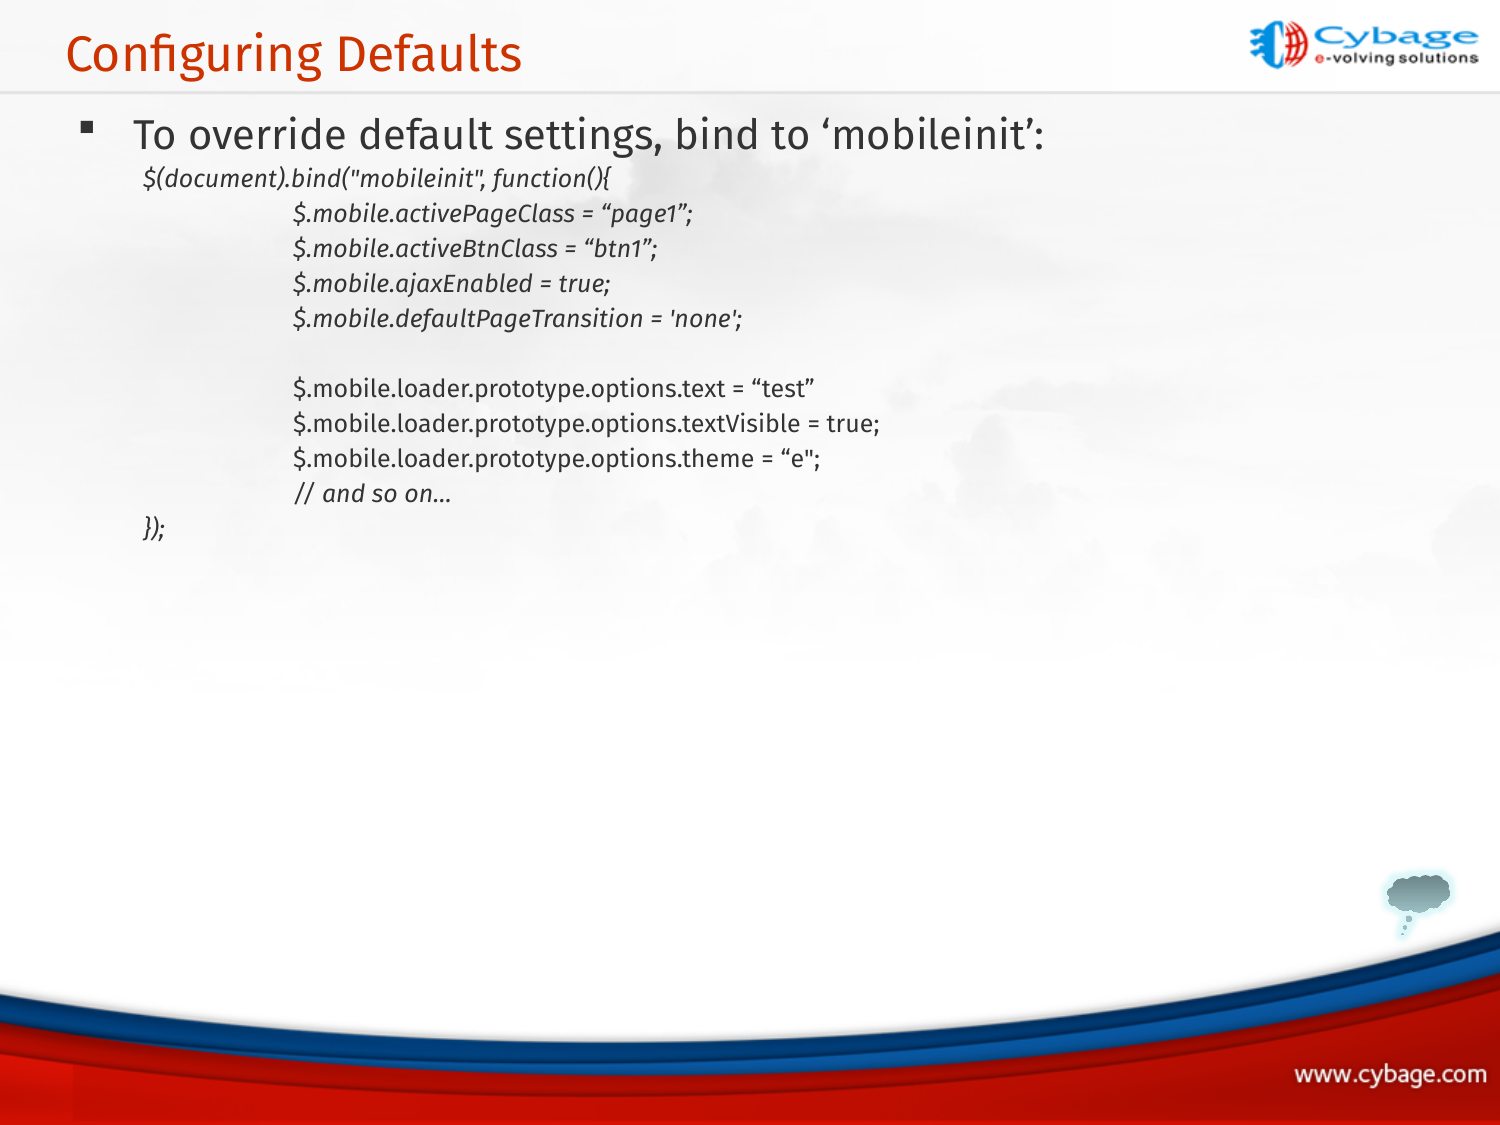

# Configuring Defaults
To override default settings, bind to ‘mobileinit’:
$(document).bind("mobileinit", function(){
	$.mobile.activePageClass = “page1”;
	$.mobile.activeBtnClass = “btn1”;
	$.mobile.ajaxEnabled = true;
	$.mobile.defaultPageTransition = 'none';

	$.mobile.loader.prototype.options.text = “test”
	$.mobile.loader.prototype.options.textVisible = true;
	$.mobile.loader.prototype.options.theme = “e";
	// and so on…
});